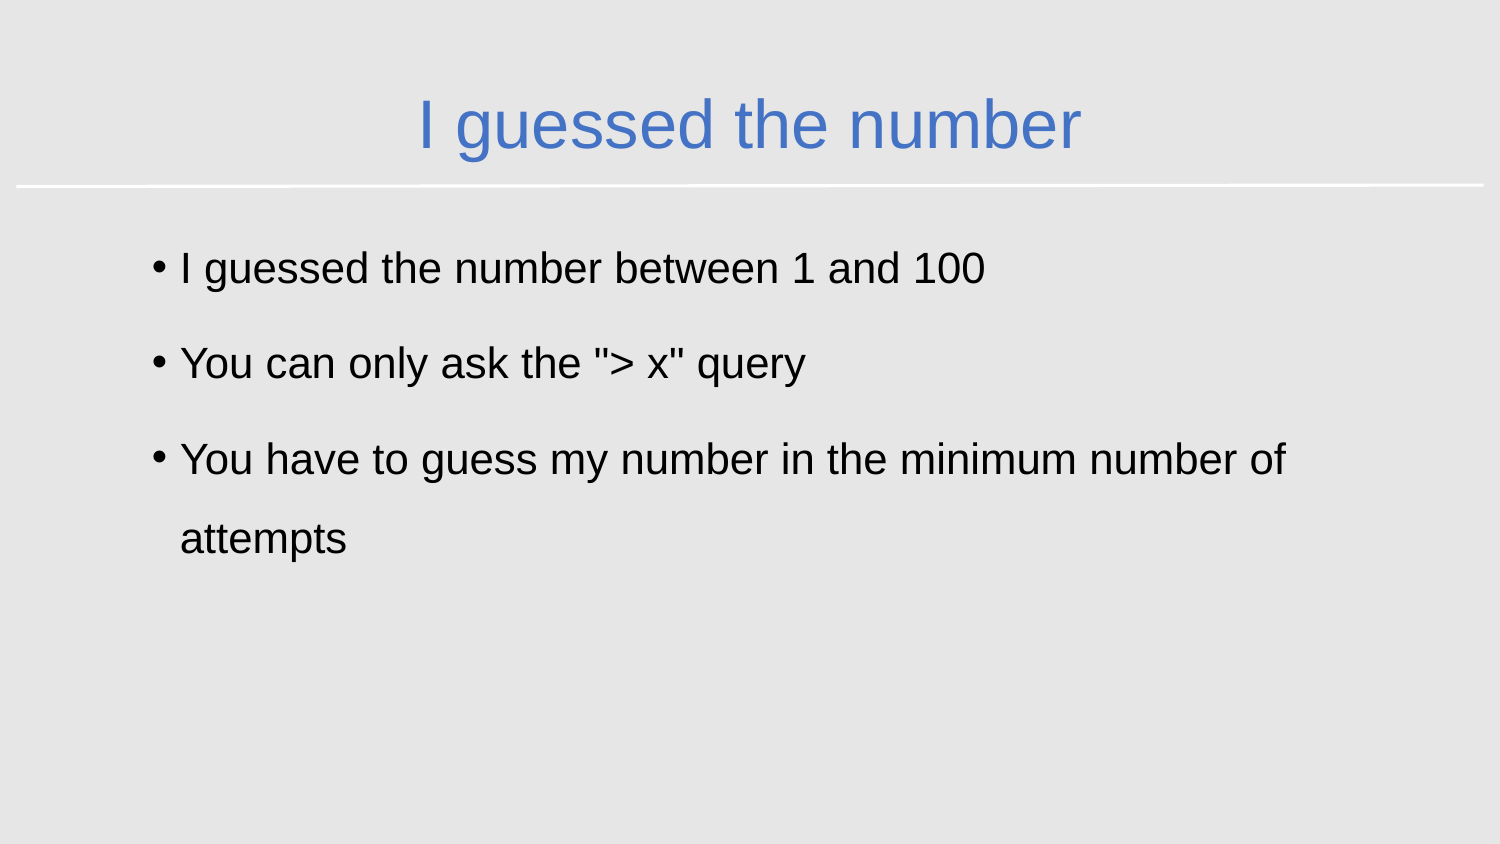

# I guessed the number
I guessed the number between 1 and 100
You can only ask the "> x" query
You have to guess my number in the minimum number of attempts